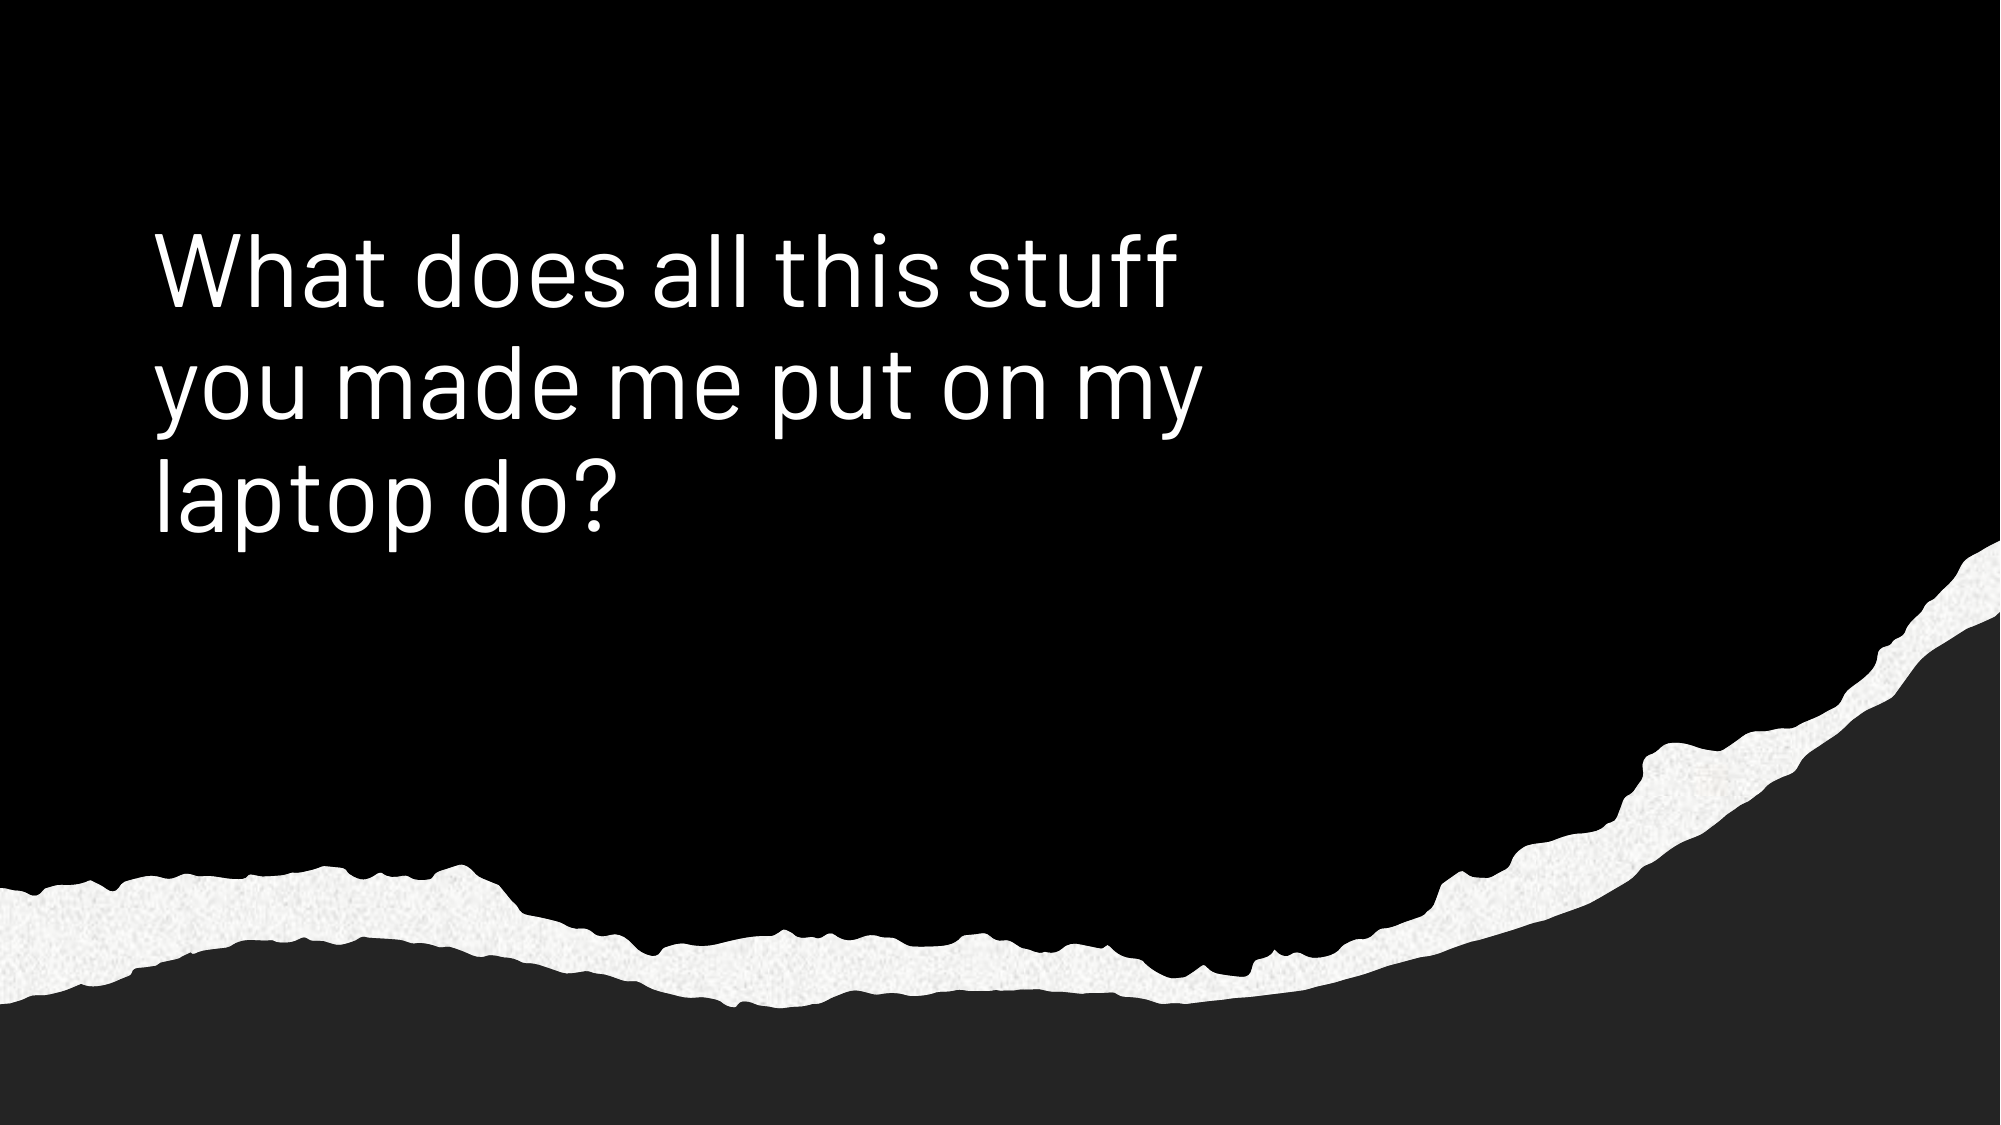

# What does all this stuff you made me put on my laptop do?